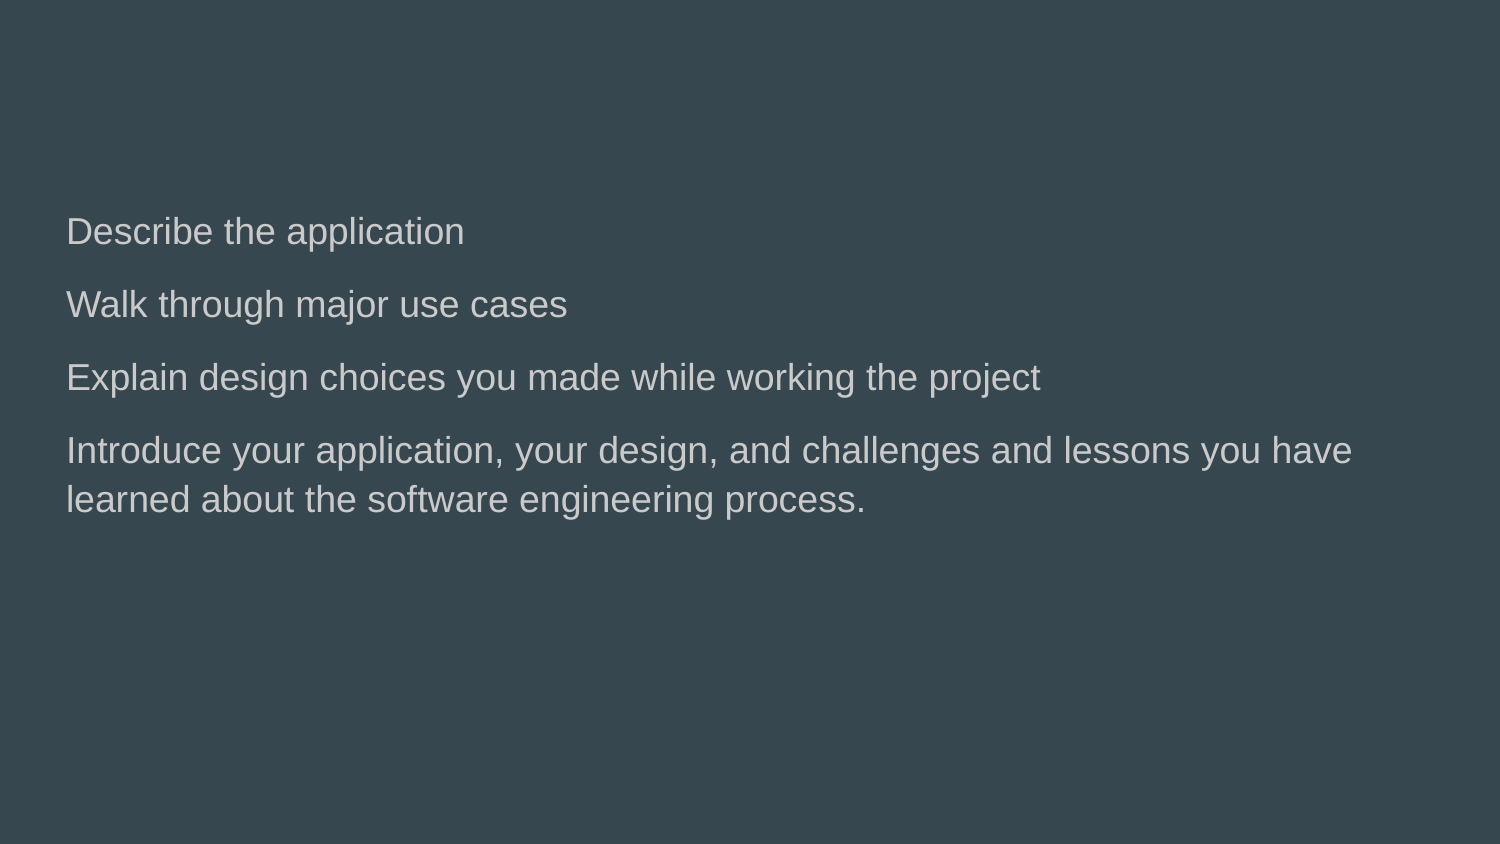

#
Describe the application
Walk through major use cases
Explain design choices you made while working the project
Introduce your application, your design, and challenges and lessons you have learned about the software engineering process.